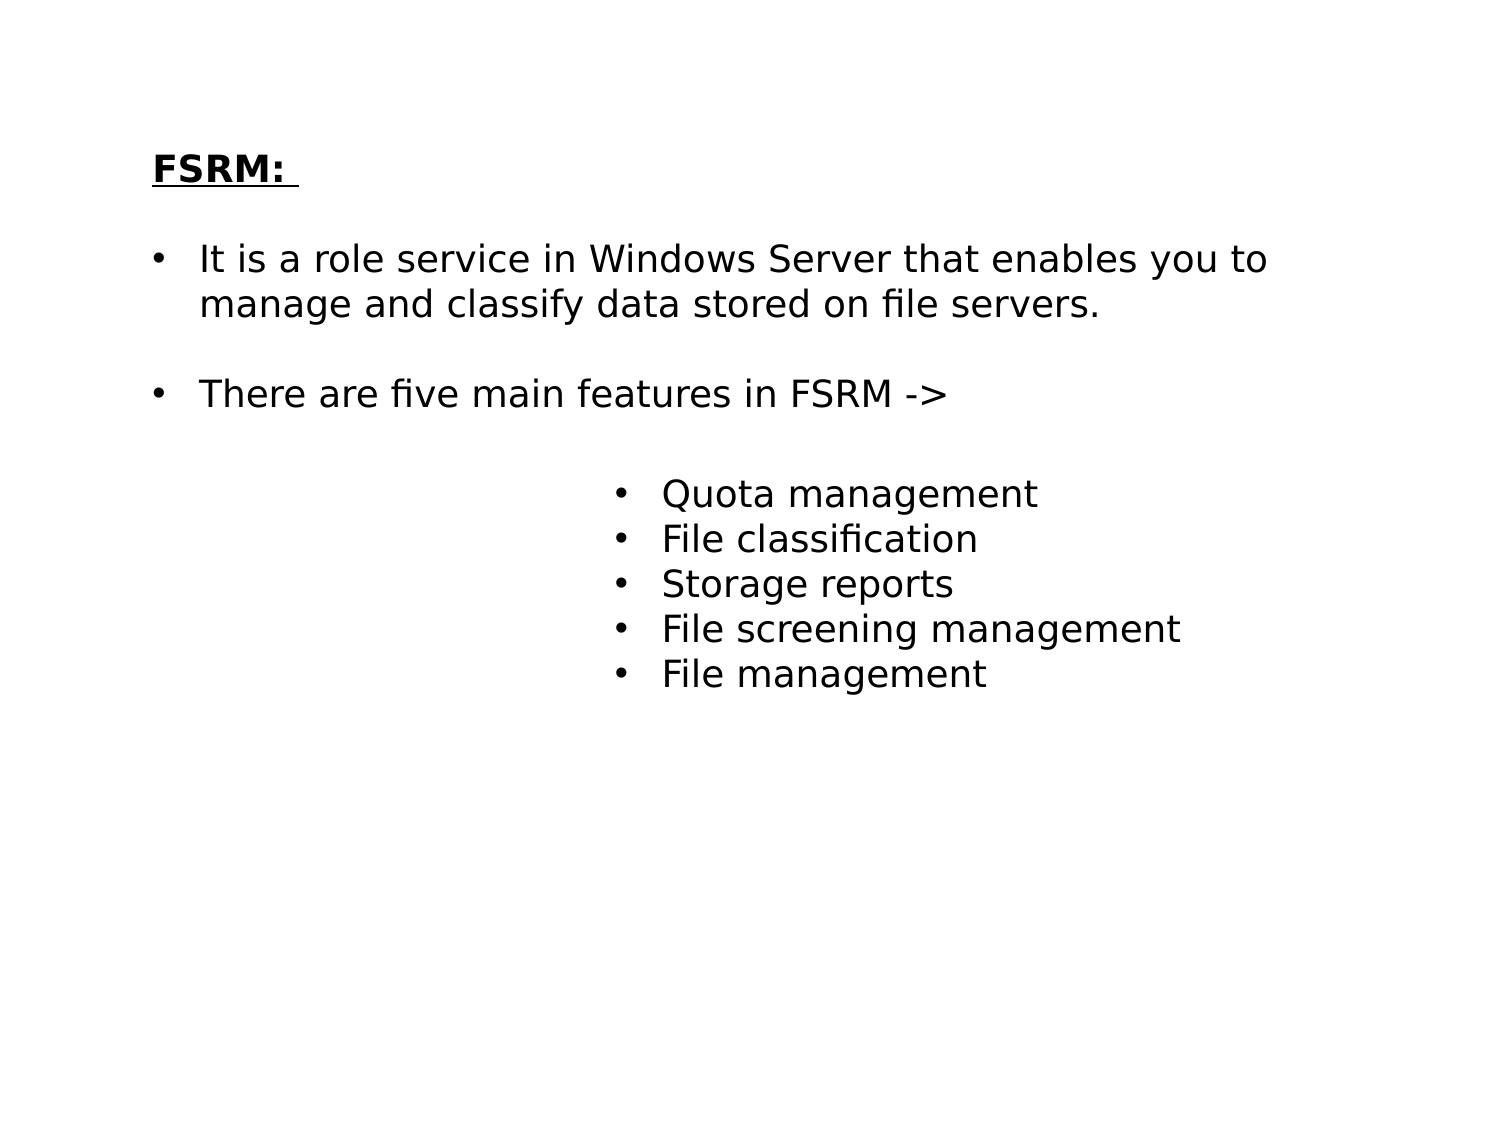

FSRM:

It is a role service in Windows Server that enables you to manage and classify data stored on file servers.

There are five main features in FSRM ->

Quota management
File classification
Storage reports
File screening management
File management